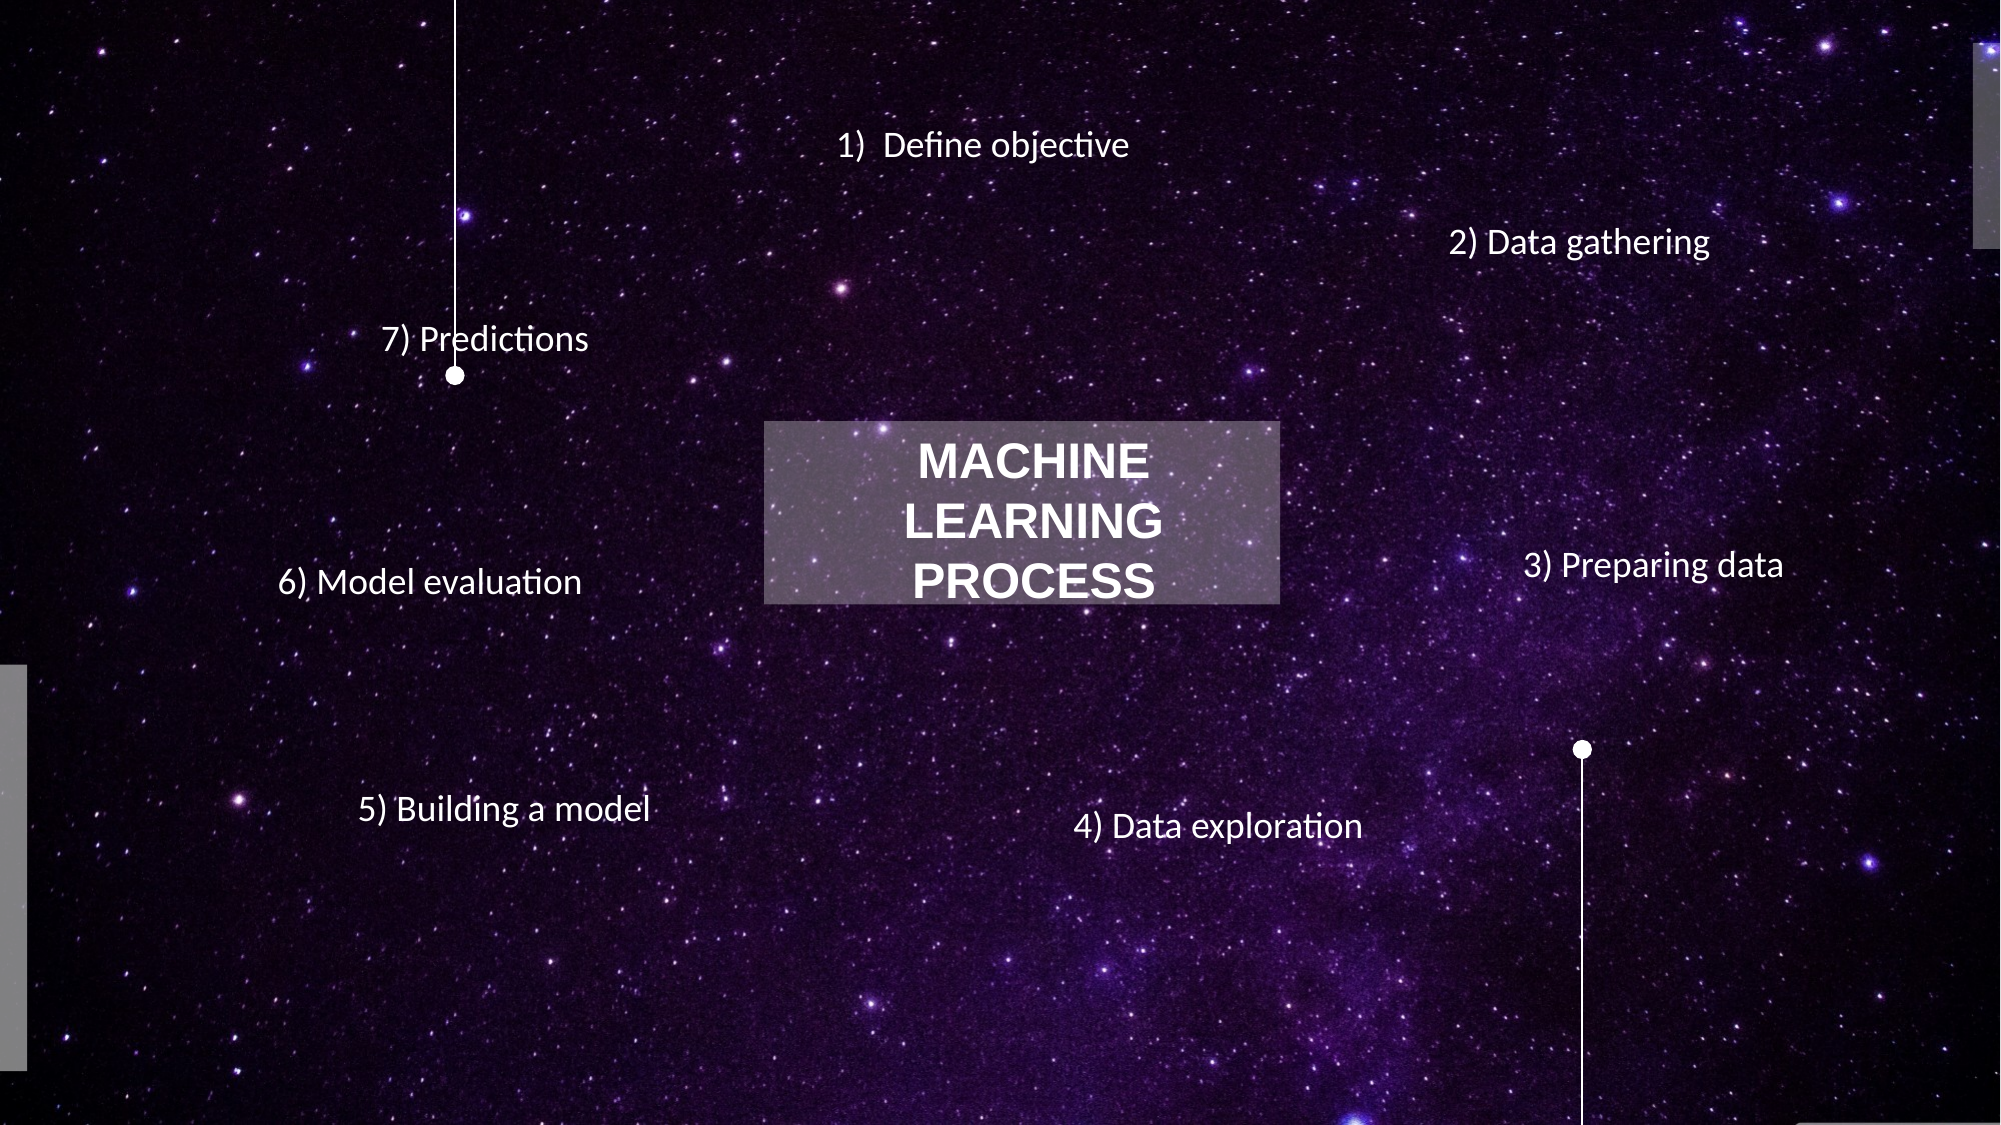

1)  Define objective
2) Data gathering
7) Predictions

MACHINE LEARNING PROCESS
3) Preparing data
6) Model evaluation

5) Building a model
4) Data exploration